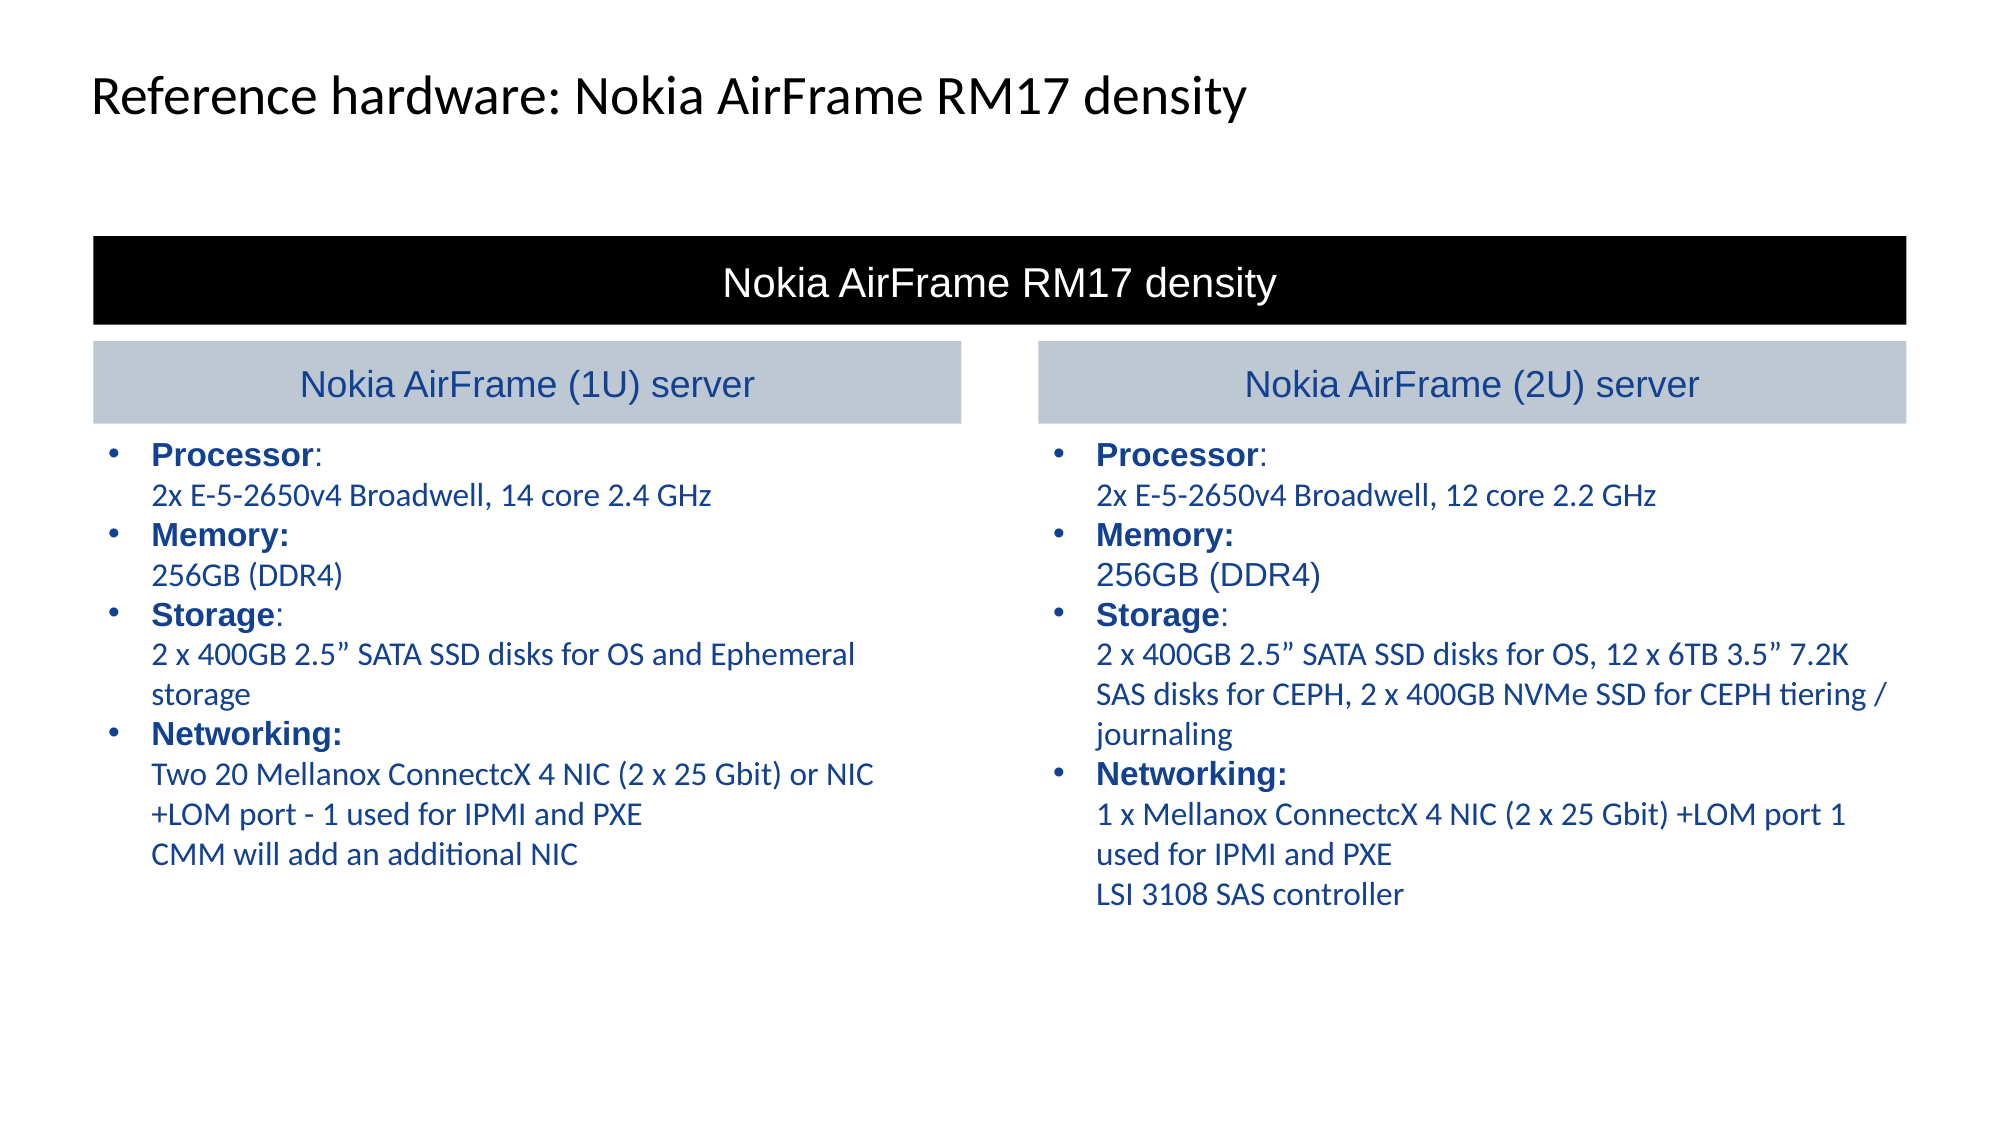

# Reference hardware: Nokia AirFrame RM17 density
Nokia AirFrame RM17 density
Nokia AirFrame (1U) server
Nokia AirFrame (2U) server
Processor:
2x E-5-2650v4 Broadwell, 14 core 2.4 GHz
Memory:
256GB (DDR4)
Storage:
2 x 400GB 2.5” SATA SSD disks for OS and Ephemeral storage
Networking:
Two 20 Mellanox ConnectcX 4 NIC (2 x 25 Gbit) or NIC +LOM port - 1 used for IPMI and PXE
CMM will add an additional NIC
Processor:
2x E-5-2650v4 Broadwell, 12 core 2.2 GHz
Memory:
256GB (DDR4)
Storage:
2 x 400GB 2.5” SATA SSD disks for OS, 12 x 6TB 3.5” 7.2K SAS disks for CEPH, 2 x 400GB NVMe SSD for CEPH tiering / journaling
Networking:
1 x Mellanox ConnectcX 4 NIC (2 x 25 Gbit) +LOM port 1 used for IPMI and PXE
LSI 3108 SAS controller